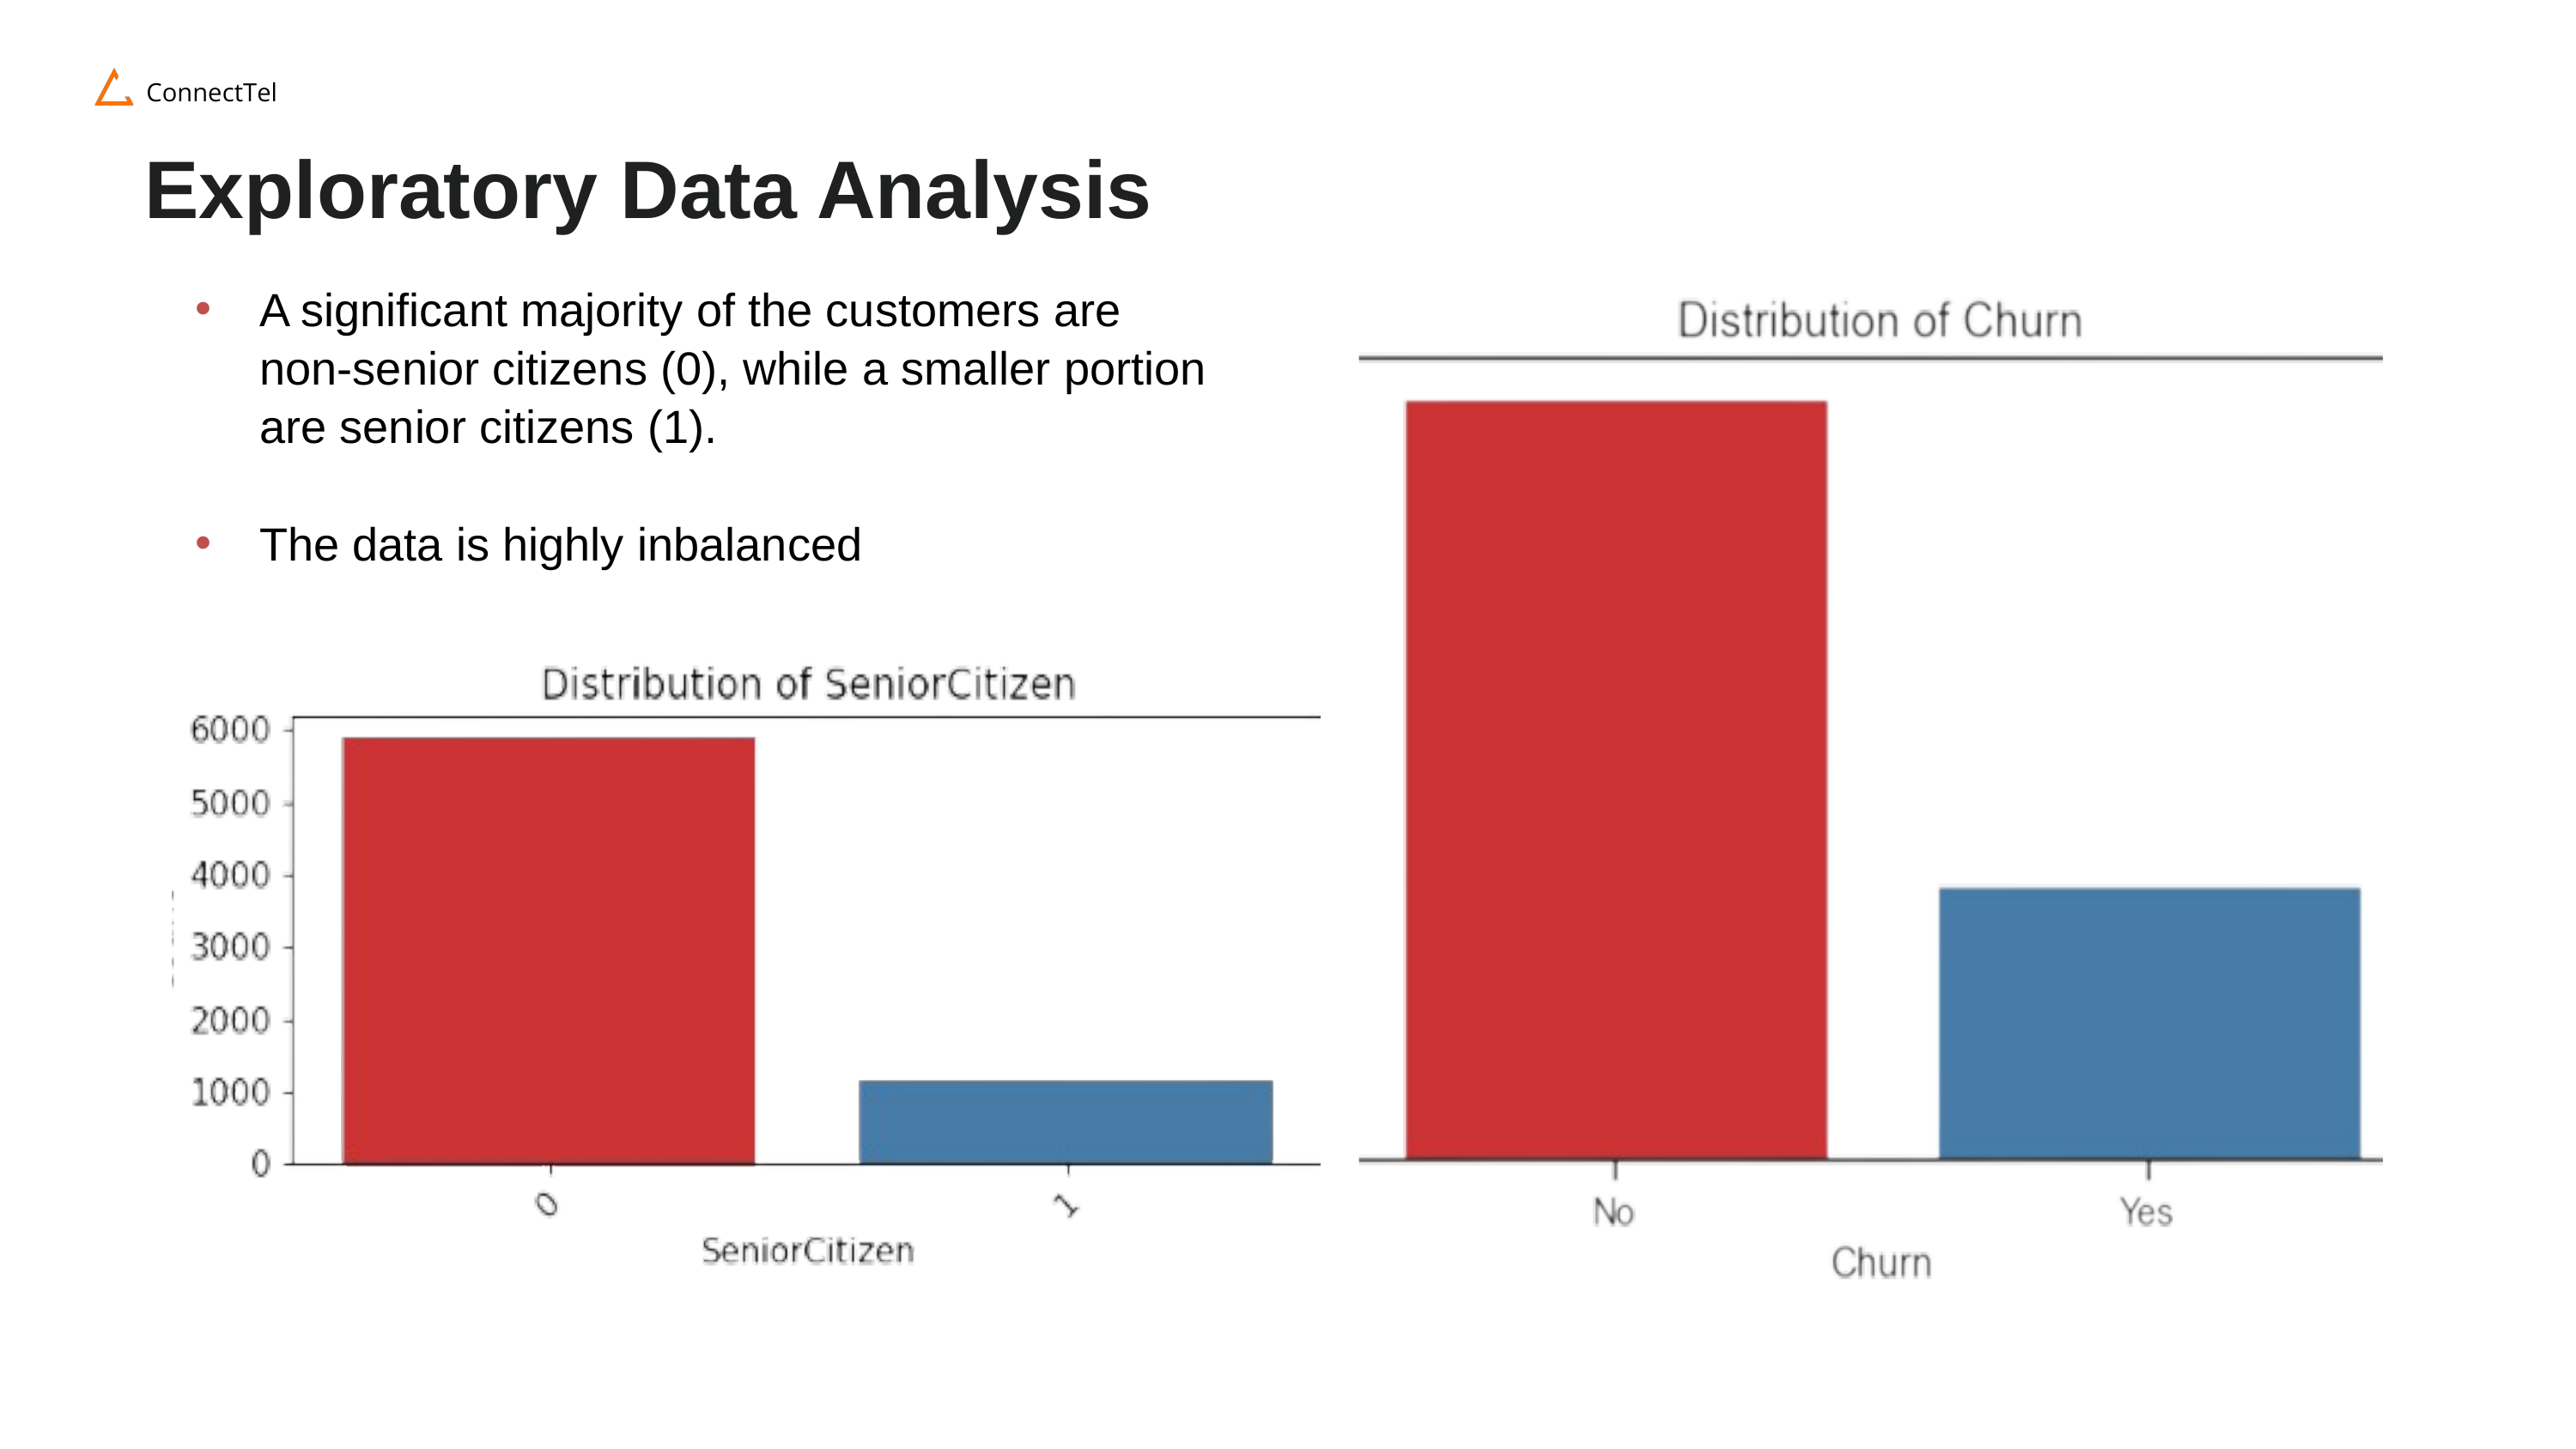

ConnectTel
Exploratory Data Analysis
A significant majority of the customers are non-senior citizens (0), while a smaller portion are senior citizens (1).

The data is highly inbalanced